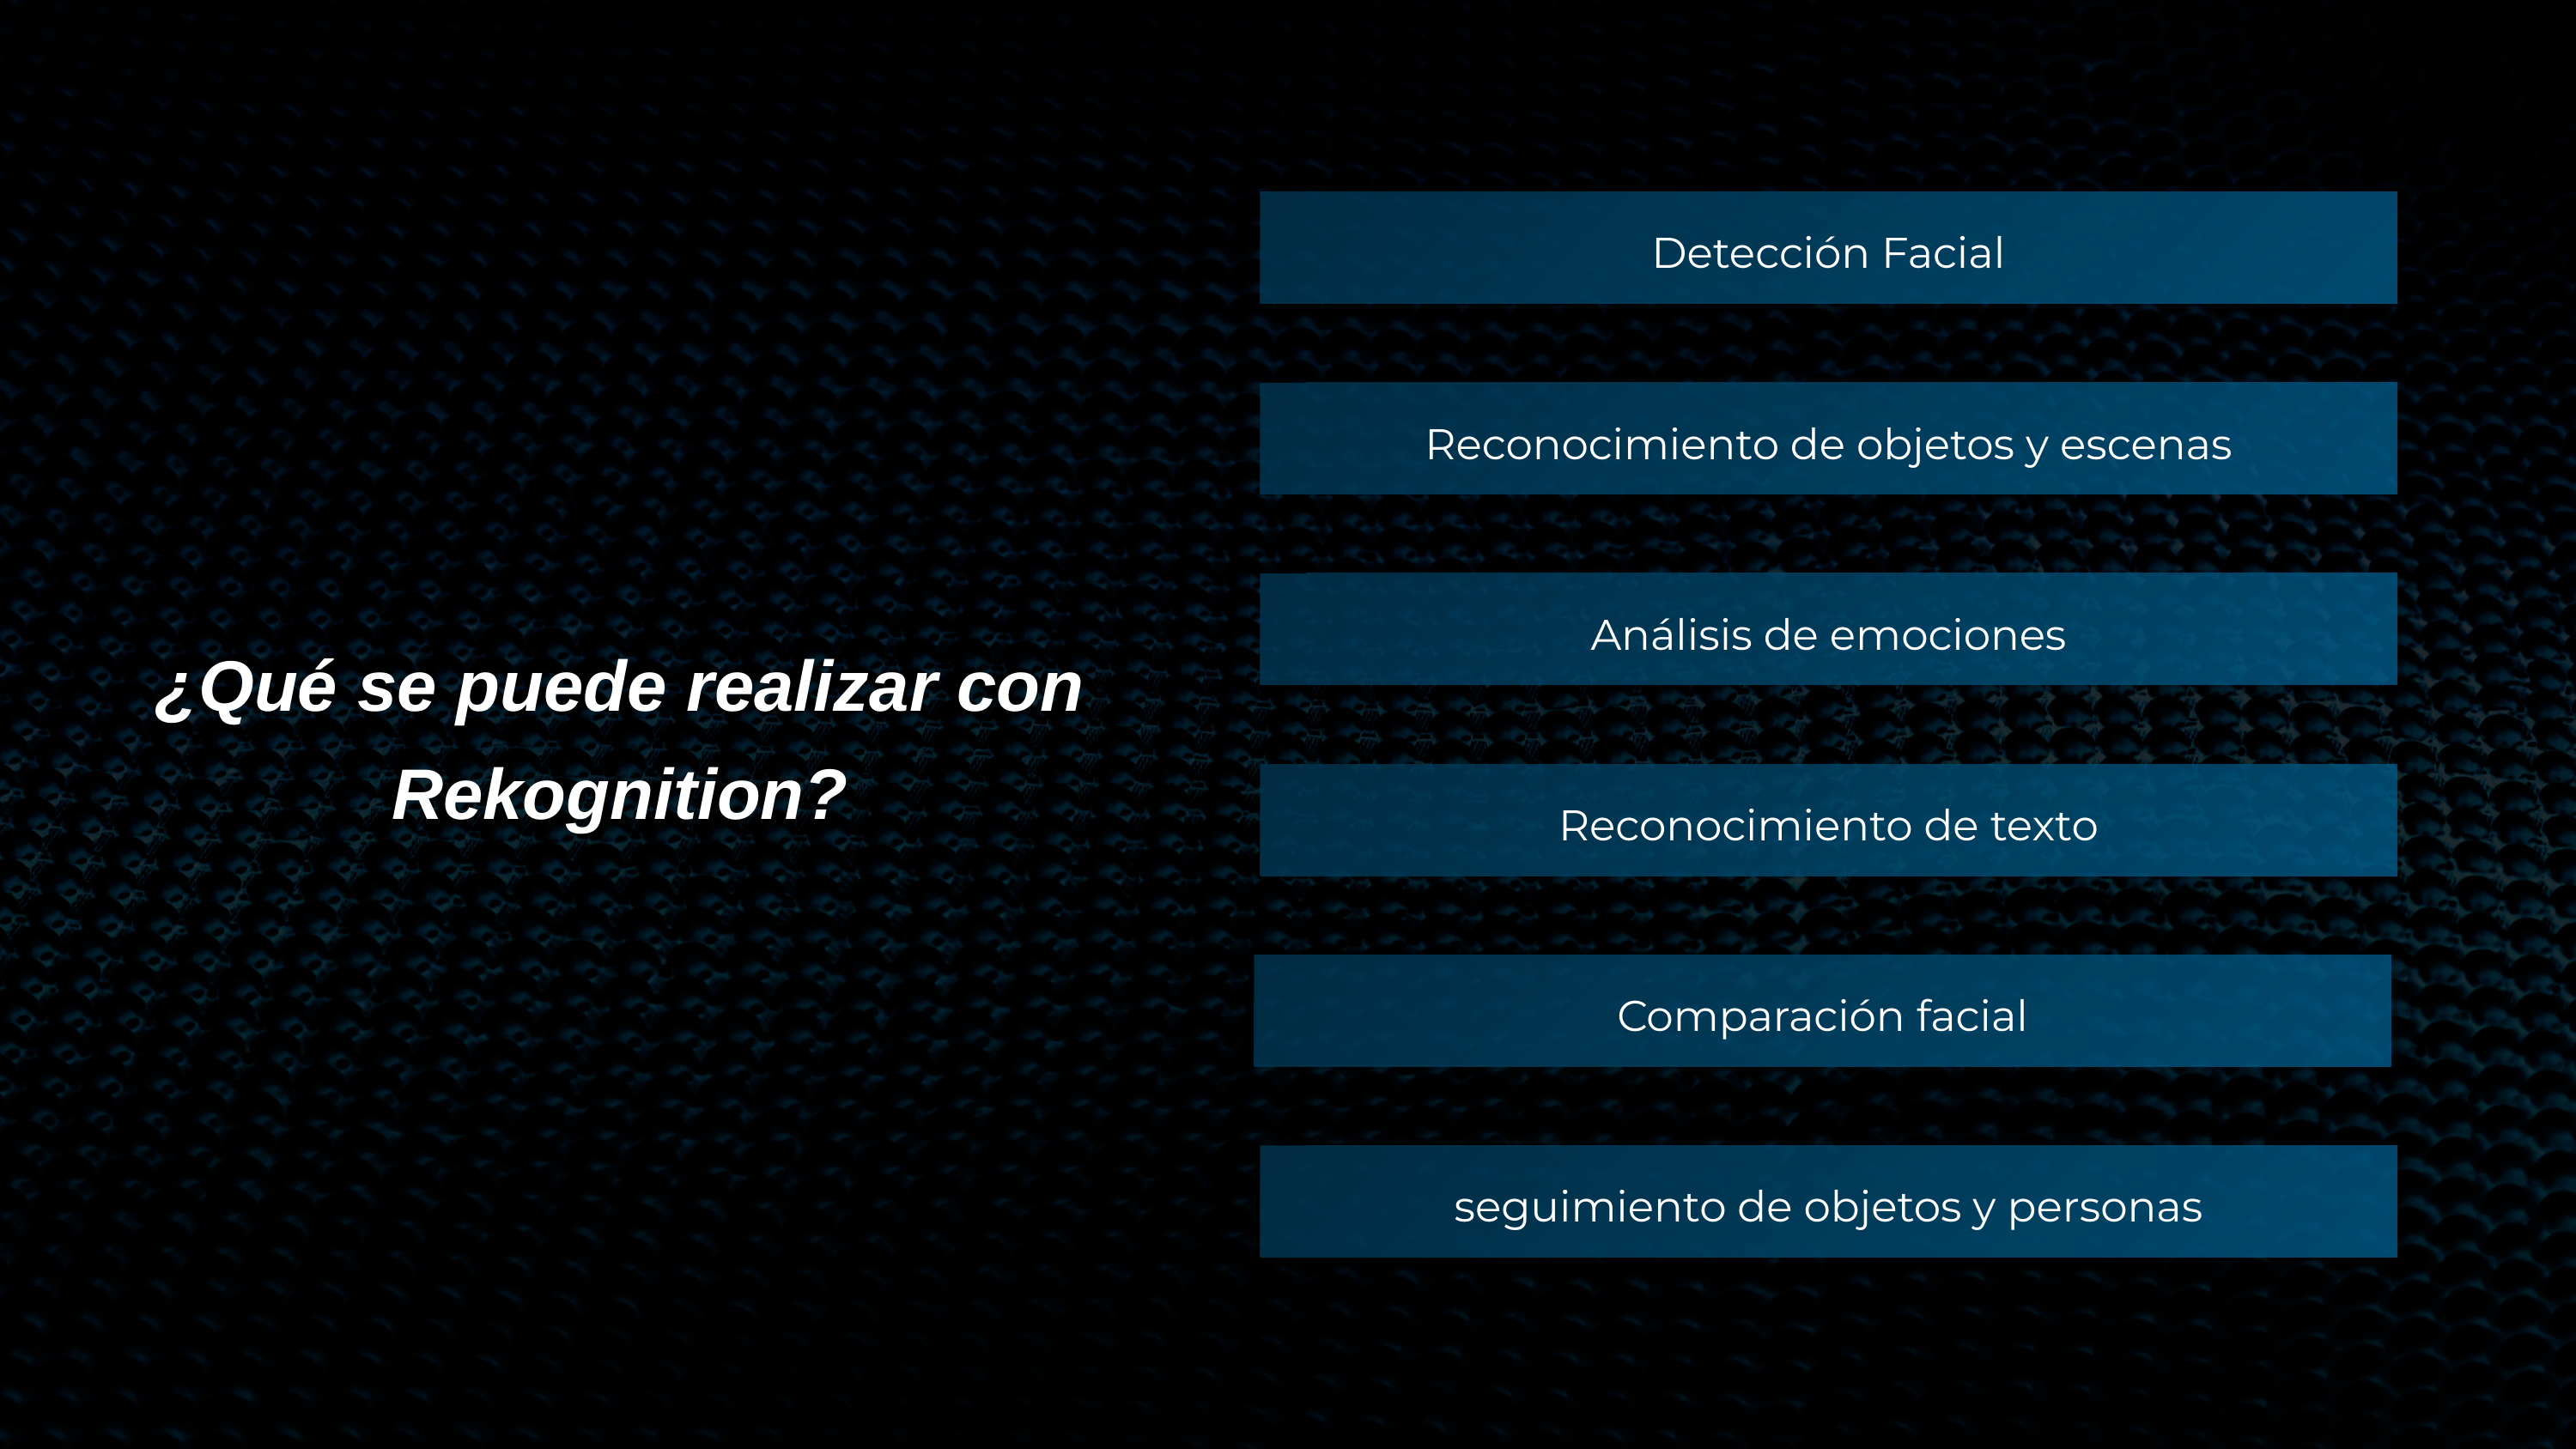

Detección Facial

Reconocimiento de objetos y escenas

Análisis de emociones
¿Qué se puede realizar con Rekognition?

Reconocimiento de texto

Comparación facial

seguimiento de objetos y personas